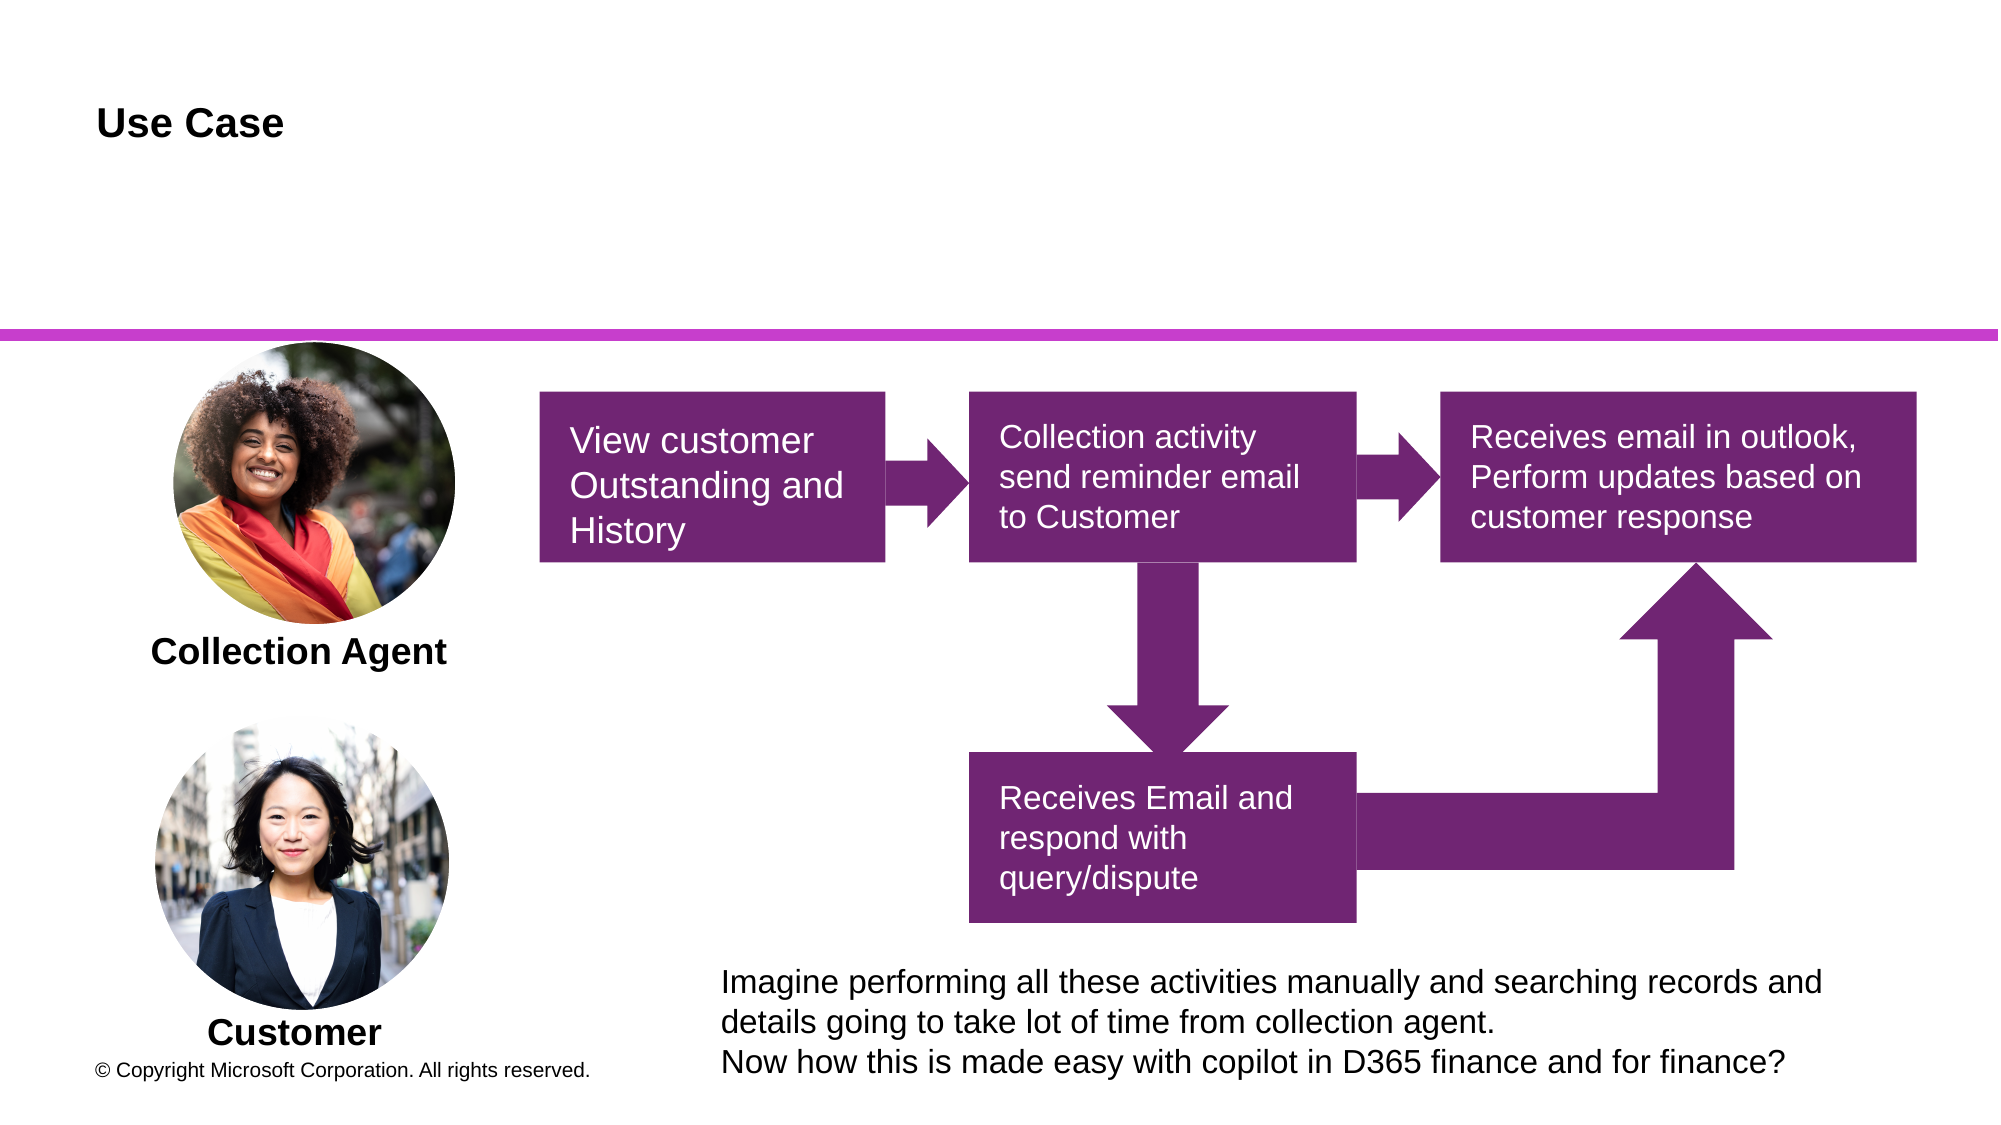

# Use Case
Collection Agent
View customer Outstanding and History
Collection activity send reminder email to Customer
Receives email in outlook, Perform updates based on customer response

Customer
Receives Email and respond with query/dispute
Imagine performing all these activities manually and searching records and details going to take lot of time from collection agent.
Now how this is made easy with copilot in D365 finance and for finance?
© Copyright Microsoft Corporation. All rights reserved.